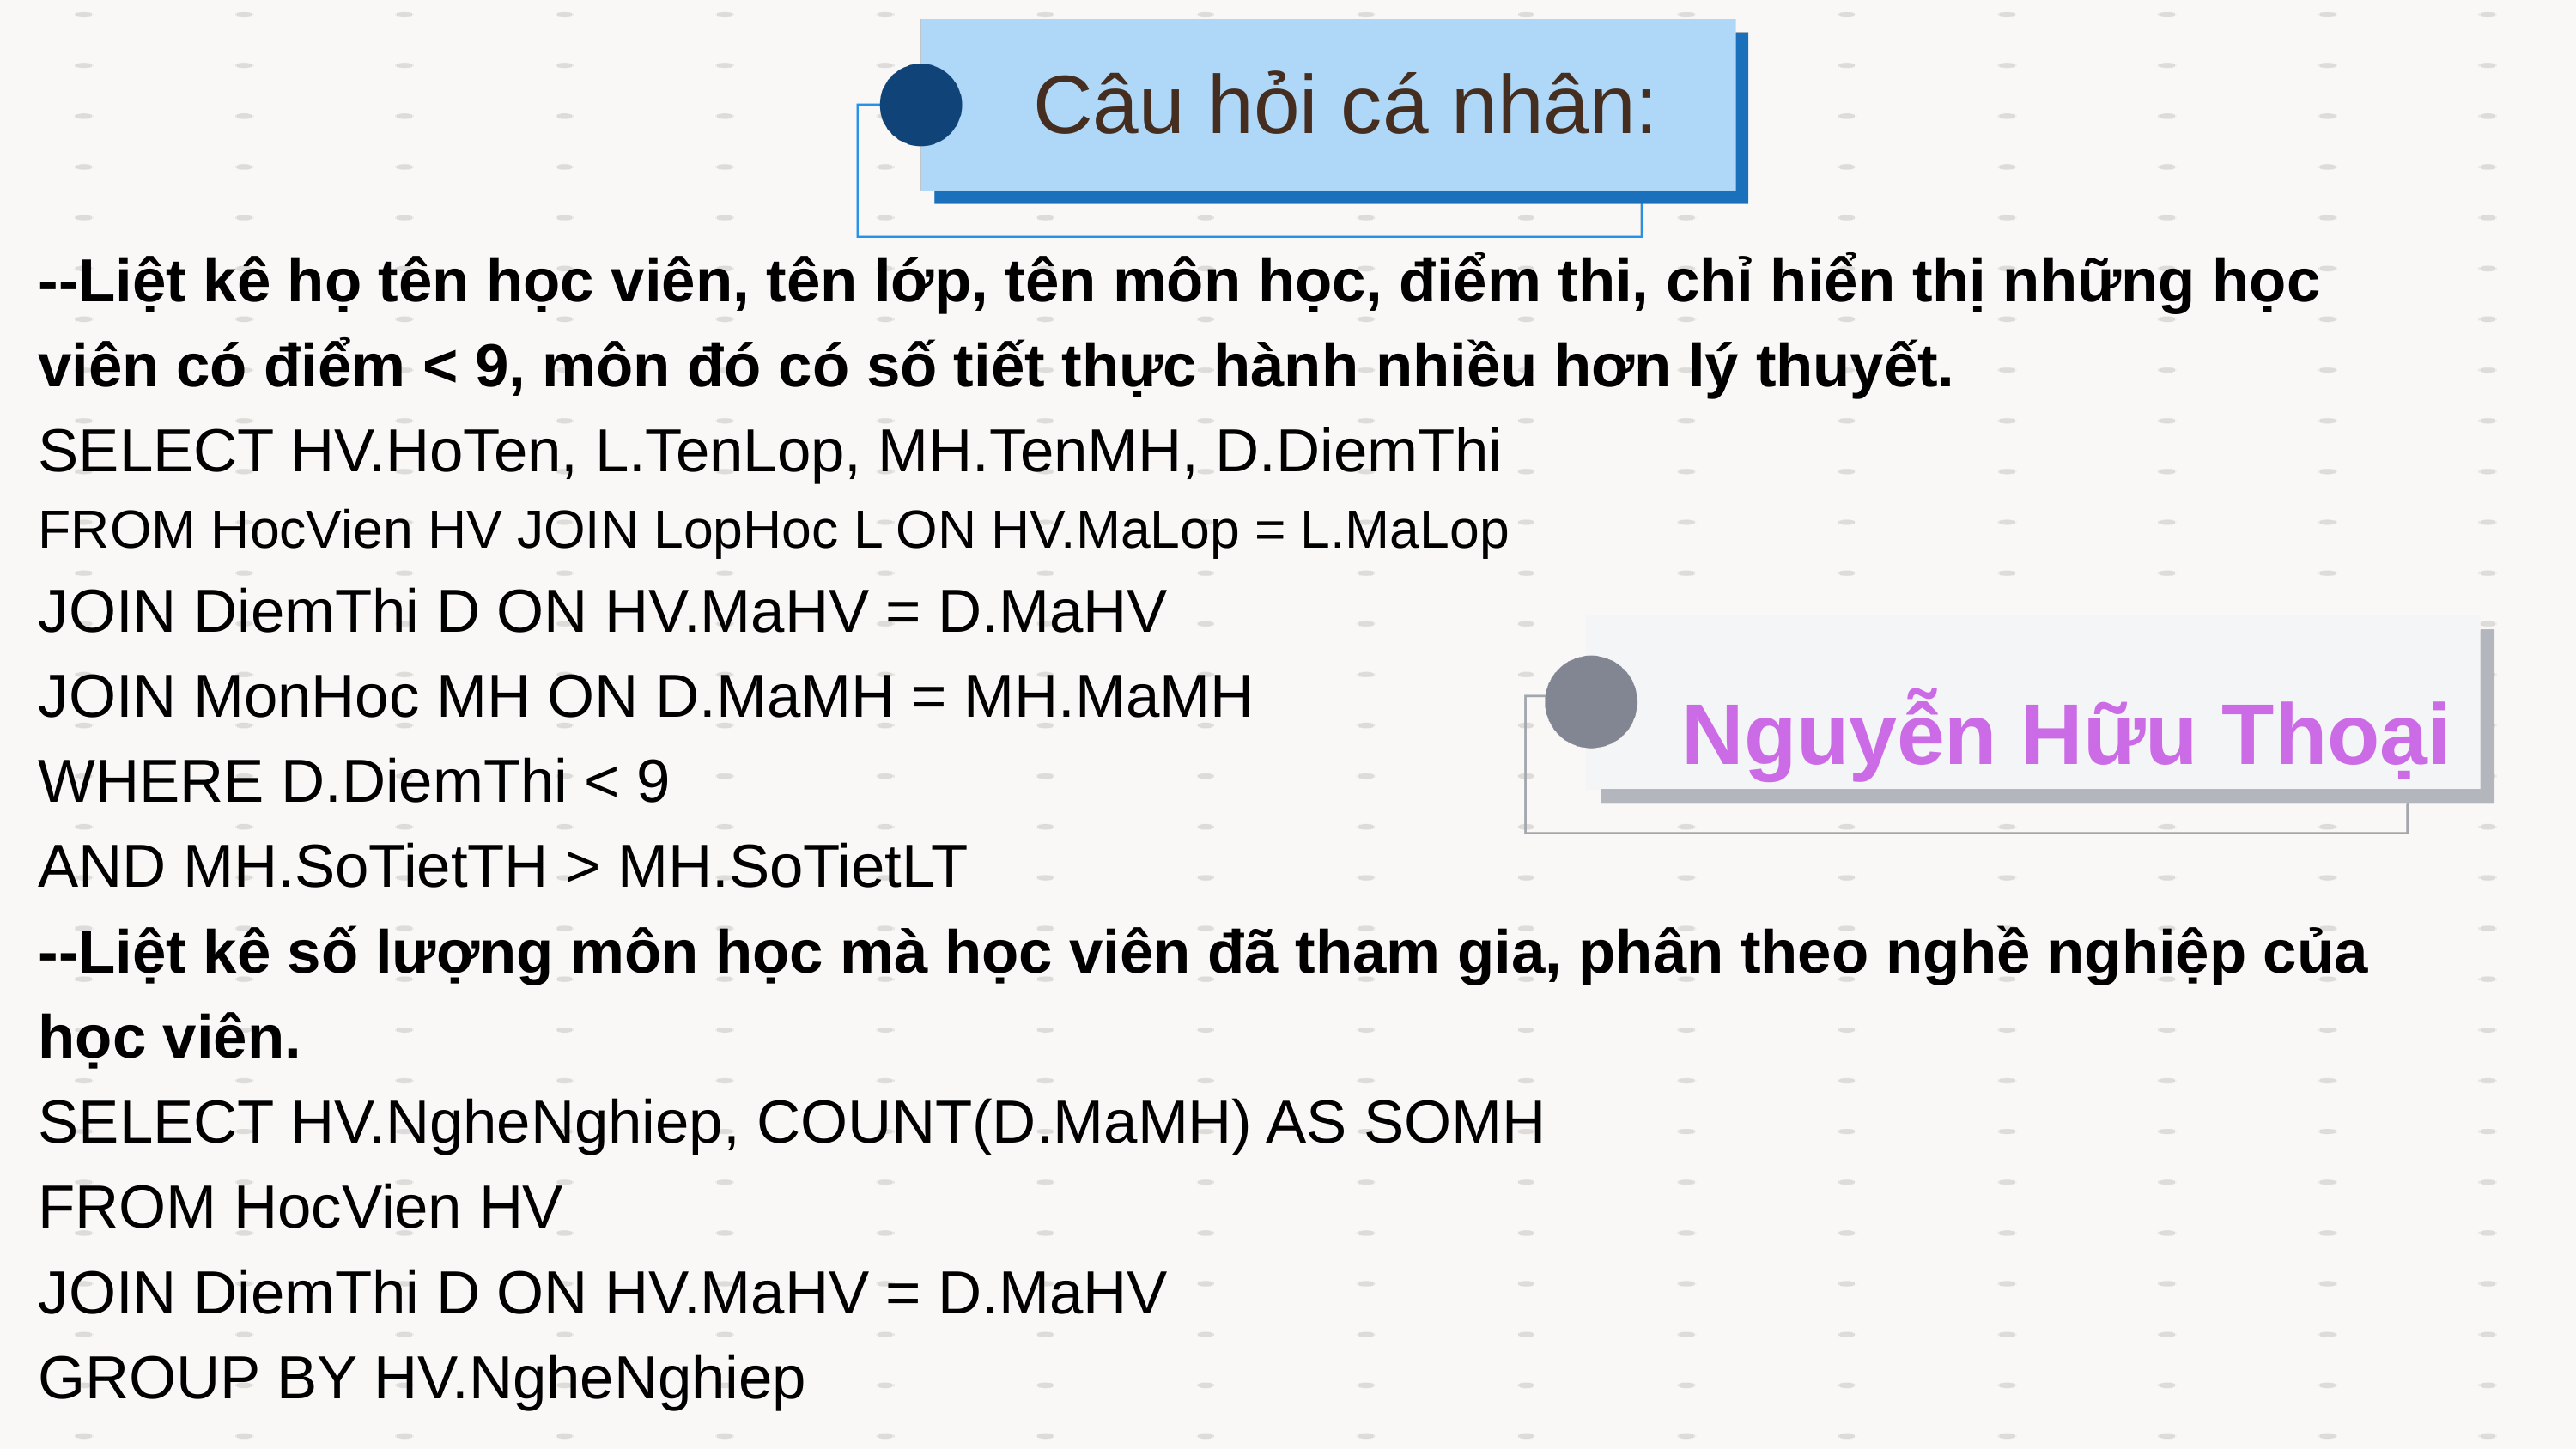

Câu hỏi cá nhân:

--Liệt kê họ tên học viên, tên lớp, tên môn học, điểm thi, chỉ hiển thị những học viên có điểm < 9, môn đó có số tiết thực hành nhiều hơn lý thuyết.
SELECT HV.HoTen, L.TenLop, MH.TenMH, D.DiemThi
FROM HocVien HV JOIN LopHoc L ON HV.MaLop = L.MaLop
JOIN DiemThi D ON HV.MaHV = D.MaHV
JOIN MonHoc MH ON D.MaMH = MH.MaMH
WHERE D.DiemThi < 9
AND MH.SoTietTH > MH.SoTietLT
--Liệt kê số lượng môn học mà học viên đã tham gia, phân theo nghề nghiệp của học viên.
SELECT HV.NgheNghiep, COUNT(D.MaMH) AS SOMH
FROM HocVien HV
JOIN DiemThi D ON HV.MaHV = D.MaHV
GROUP BY HV.NgheNghiep

Nguyễn Hữu Thoại